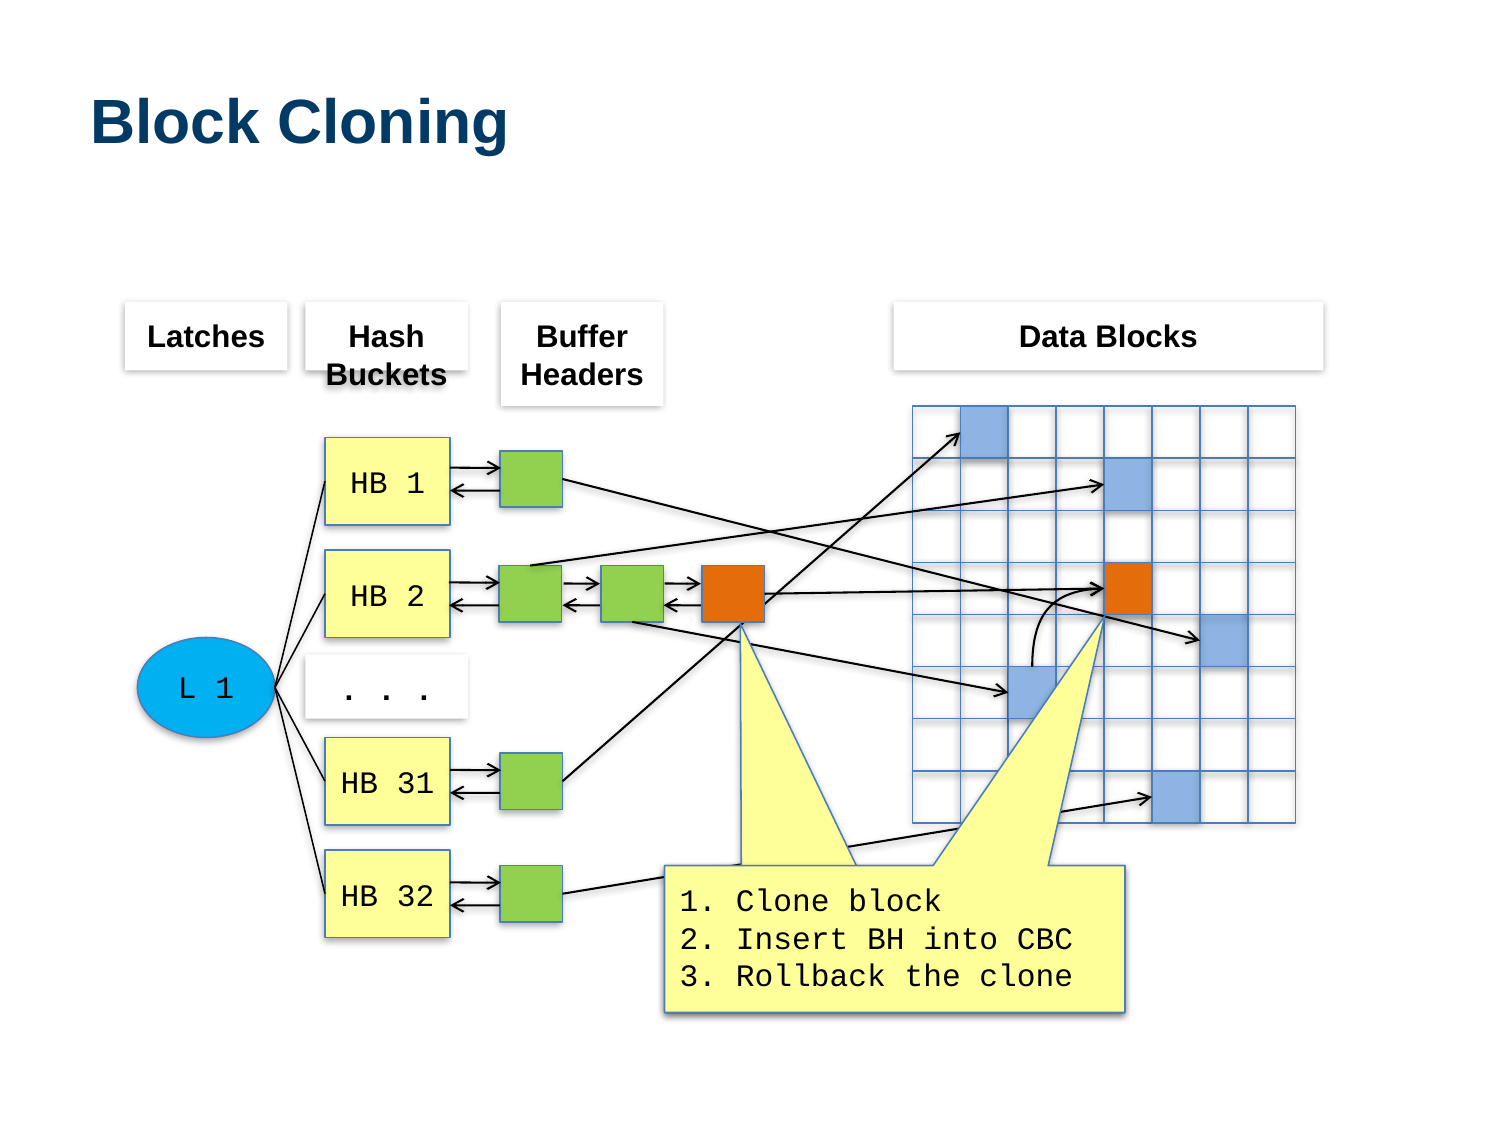

# Block Cloning

Latches
Hash Buckets
Buffer Headers
Data Blocks

HB 1
HB 2
L 1
. . .
HB 31
HB 32

Clone block
Insert BH into CBC
Rollback the clone

61